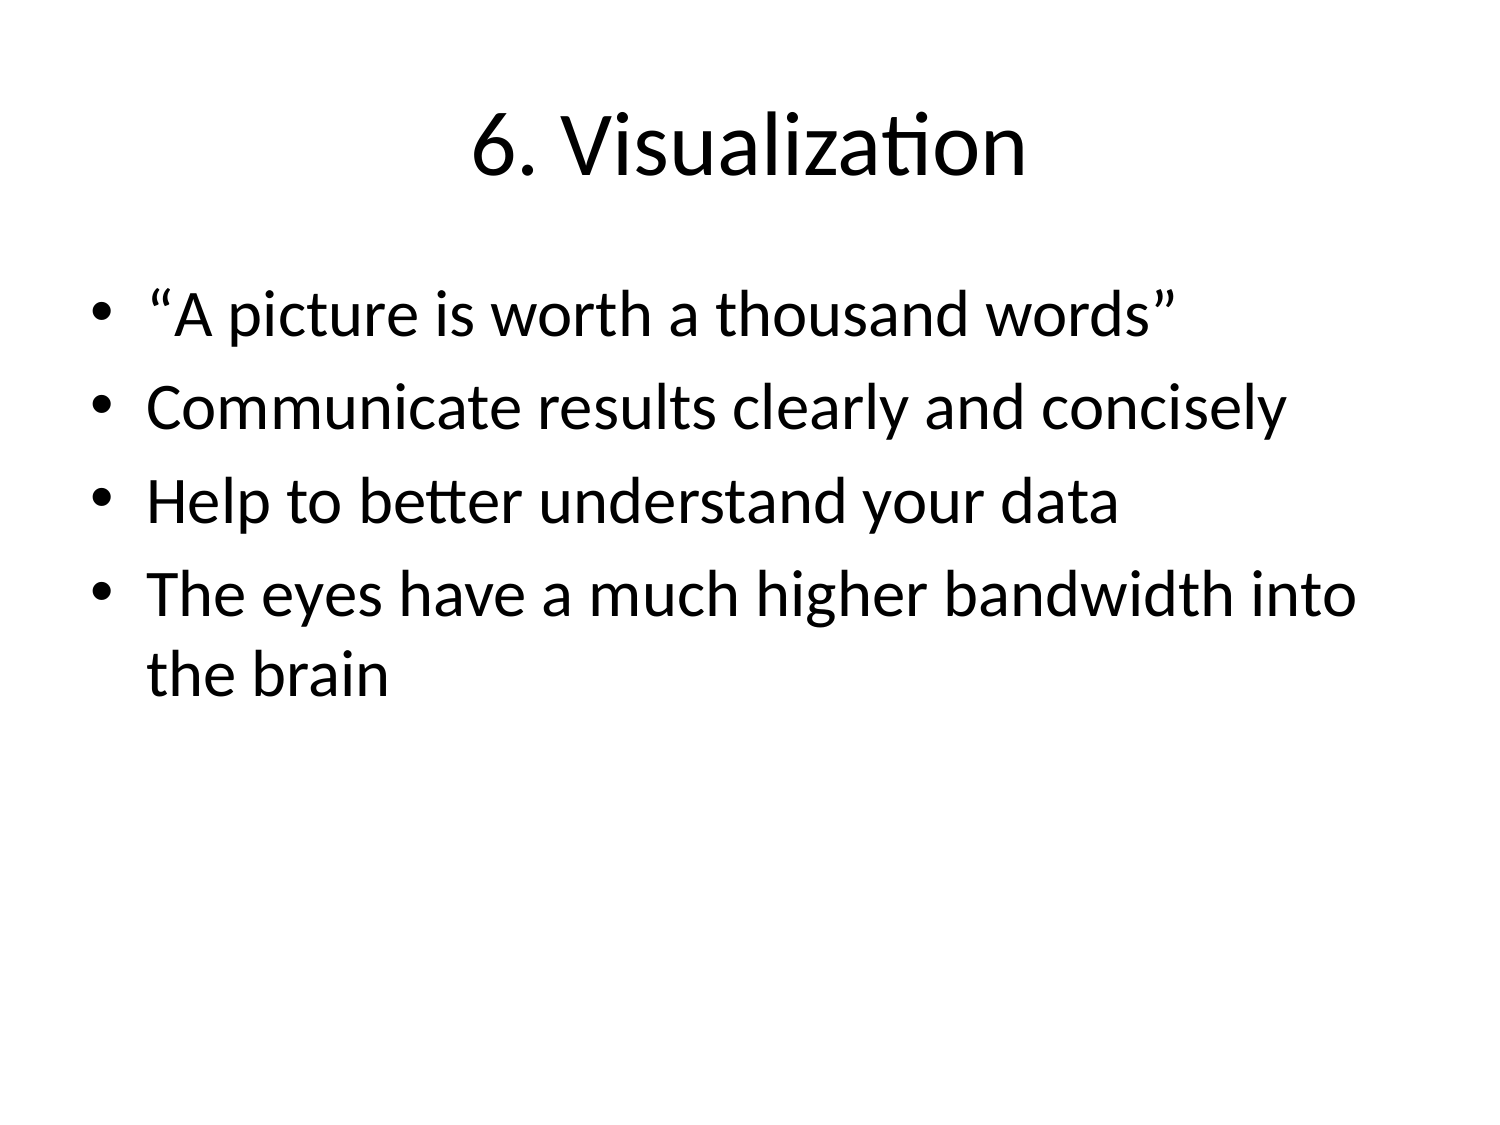

# 6. Visualization
“A picture is worth a thousand words”
Communicate results clearly and concisely
Help to better understand your data
The eyes have a much higher bandwidth into the brain